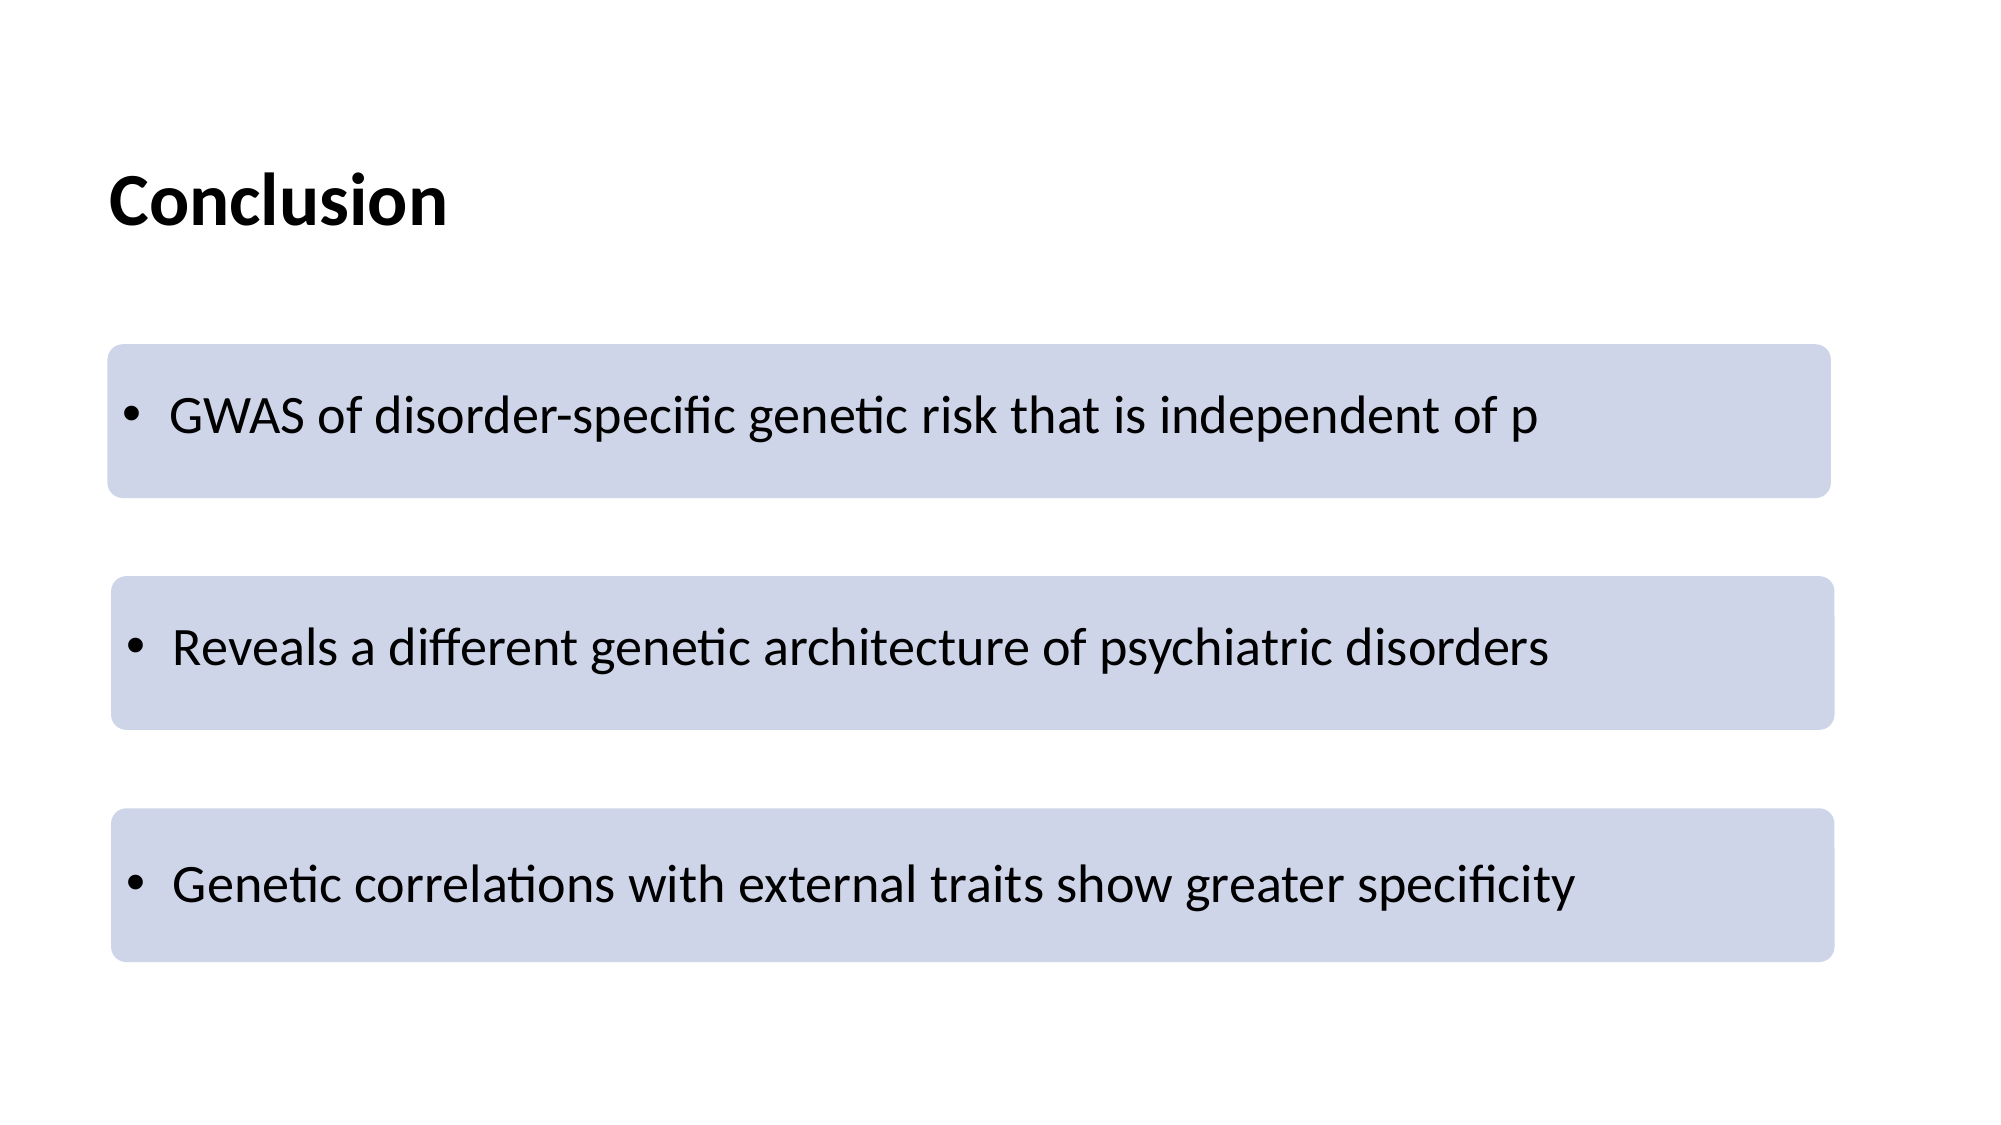

Conclusion

GWAS of disorder-specific genetic risk that is independent of p

Reveals a different genetic architecture of psychiatric disorders

Genetic correlations with external traits show greater specificity